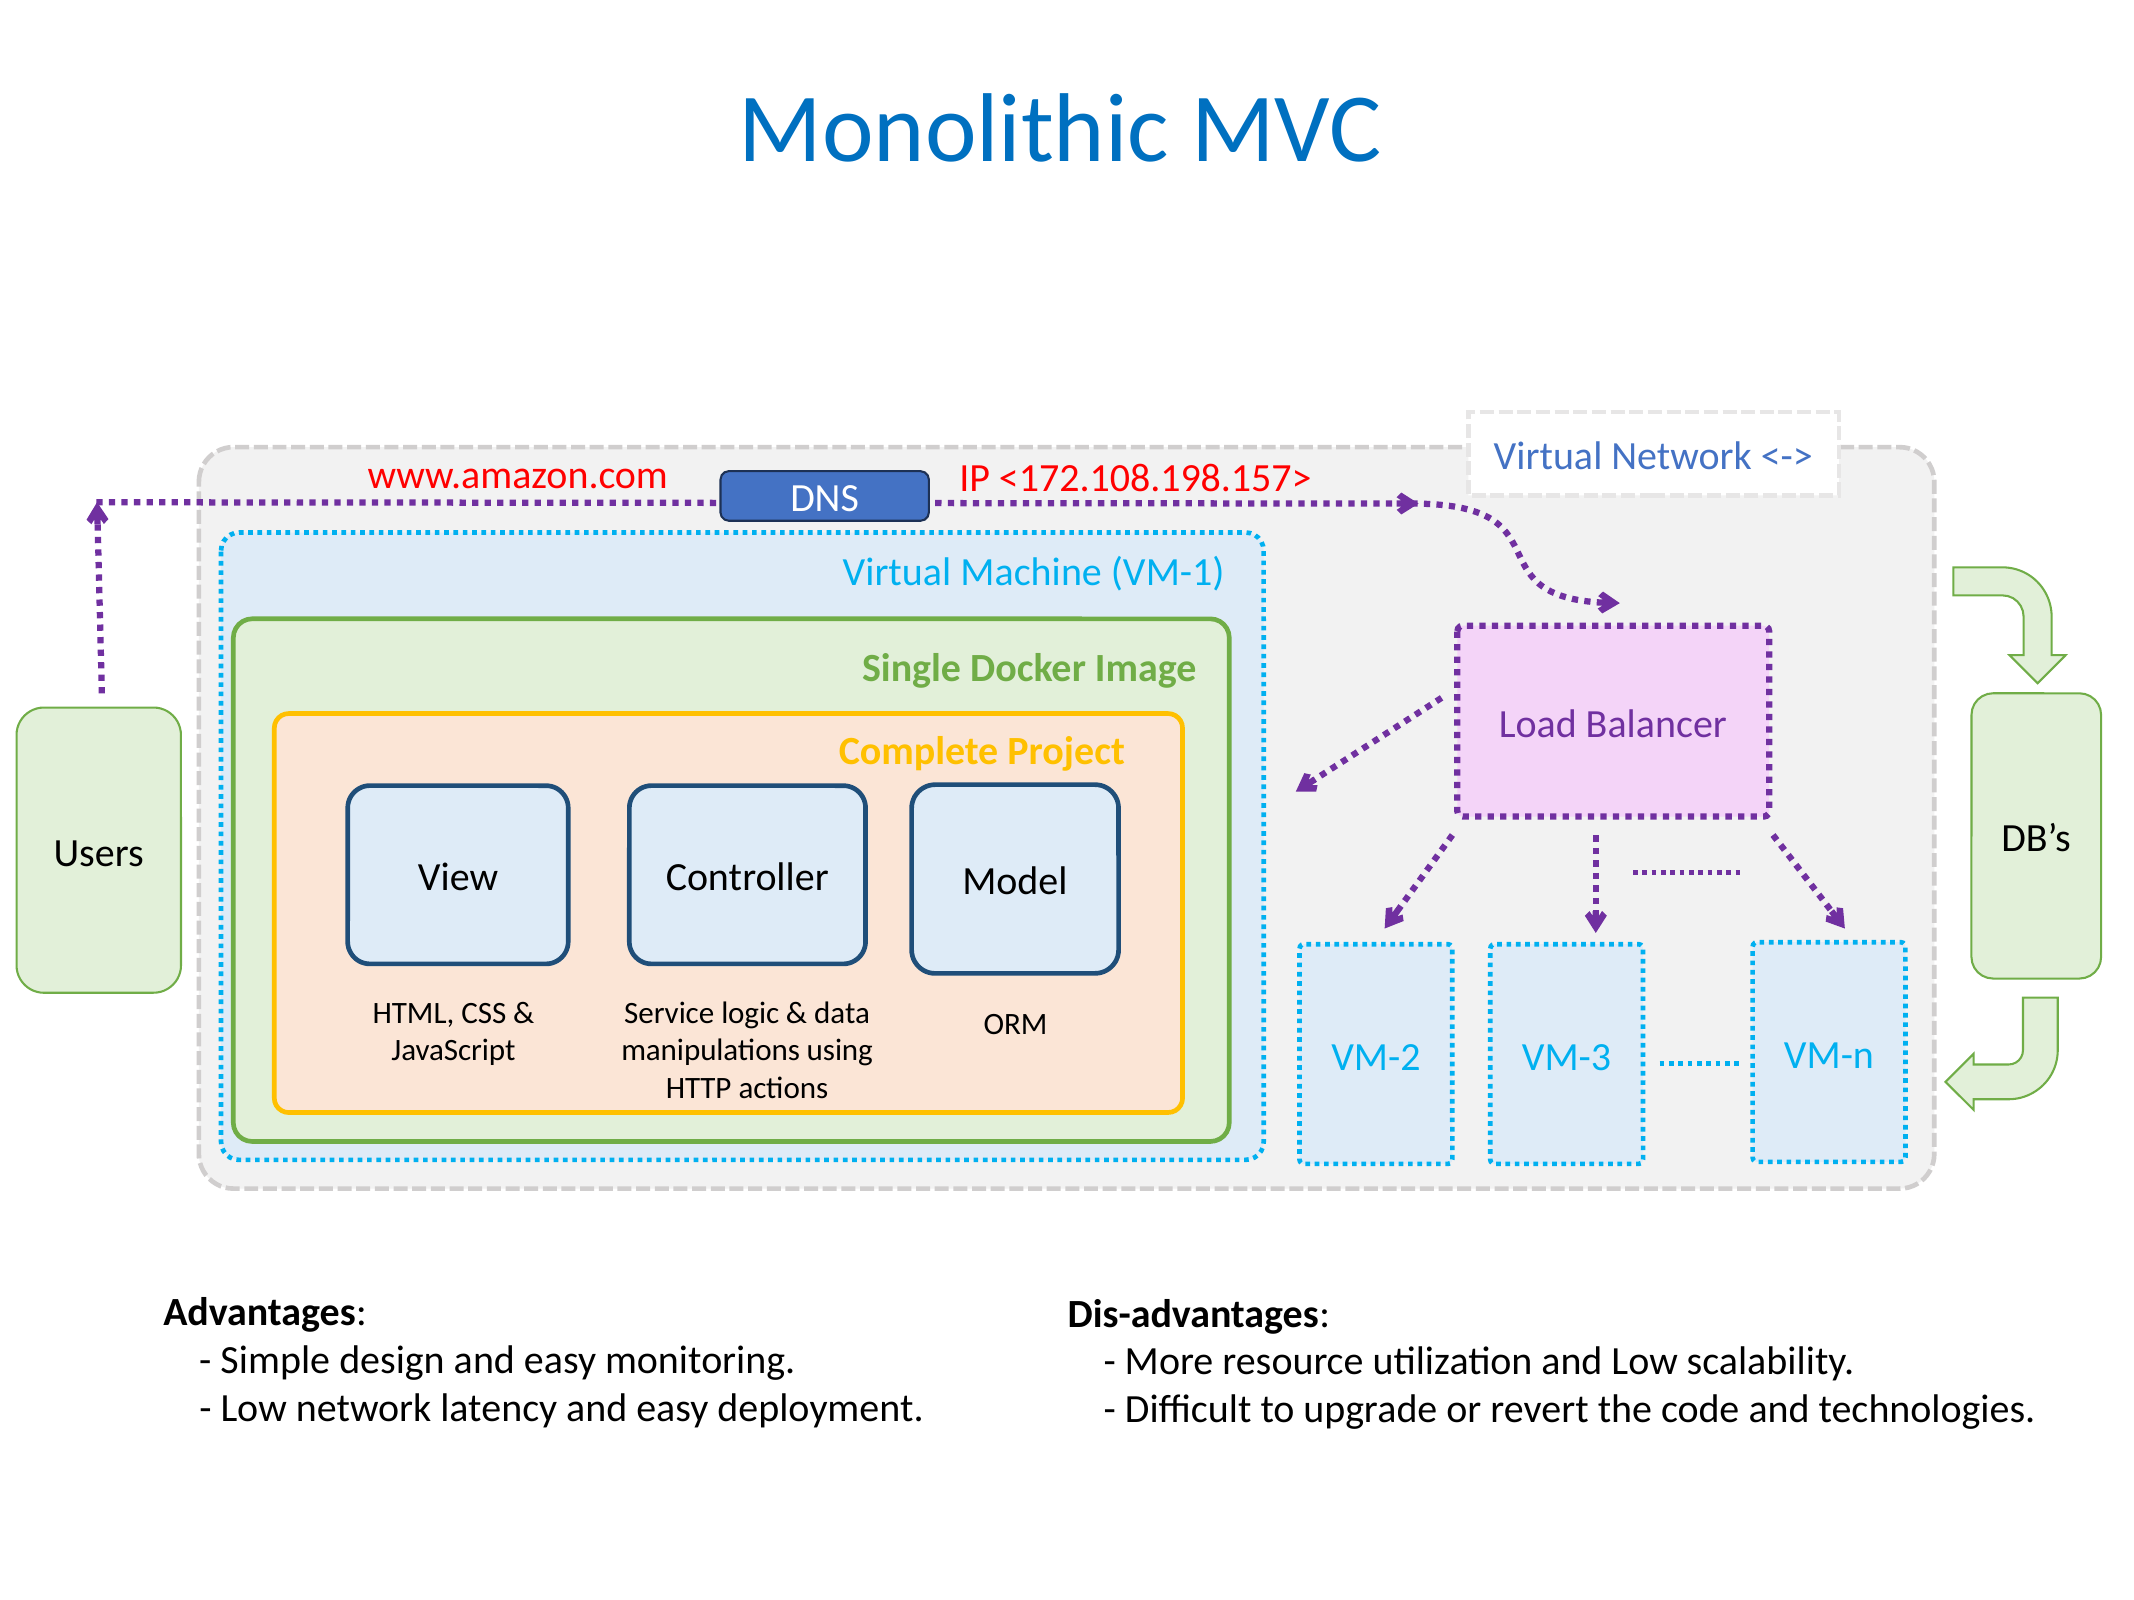

# Monolithic MVC
Virtual Network <->
www.amazon.com
IP <172.108.198.157>

DNS

Virtual Machine (VM-1)

Load Balancer
Single Docker Image
DB’s
Users

Complete Project
Model
View
Controller
VM-n
VM-2
VM-3
HTML, CSS & JavaScript
Service logic & data manipulations using HTTP actions
ORM

Advantages:
    - Simple design and easy monitoring.
    - Low network latency and easy deployment.
Dis-advantages:
    - More resource utilization and Low scalability.
    - Difficult to upgrade or revert the code and technologies.